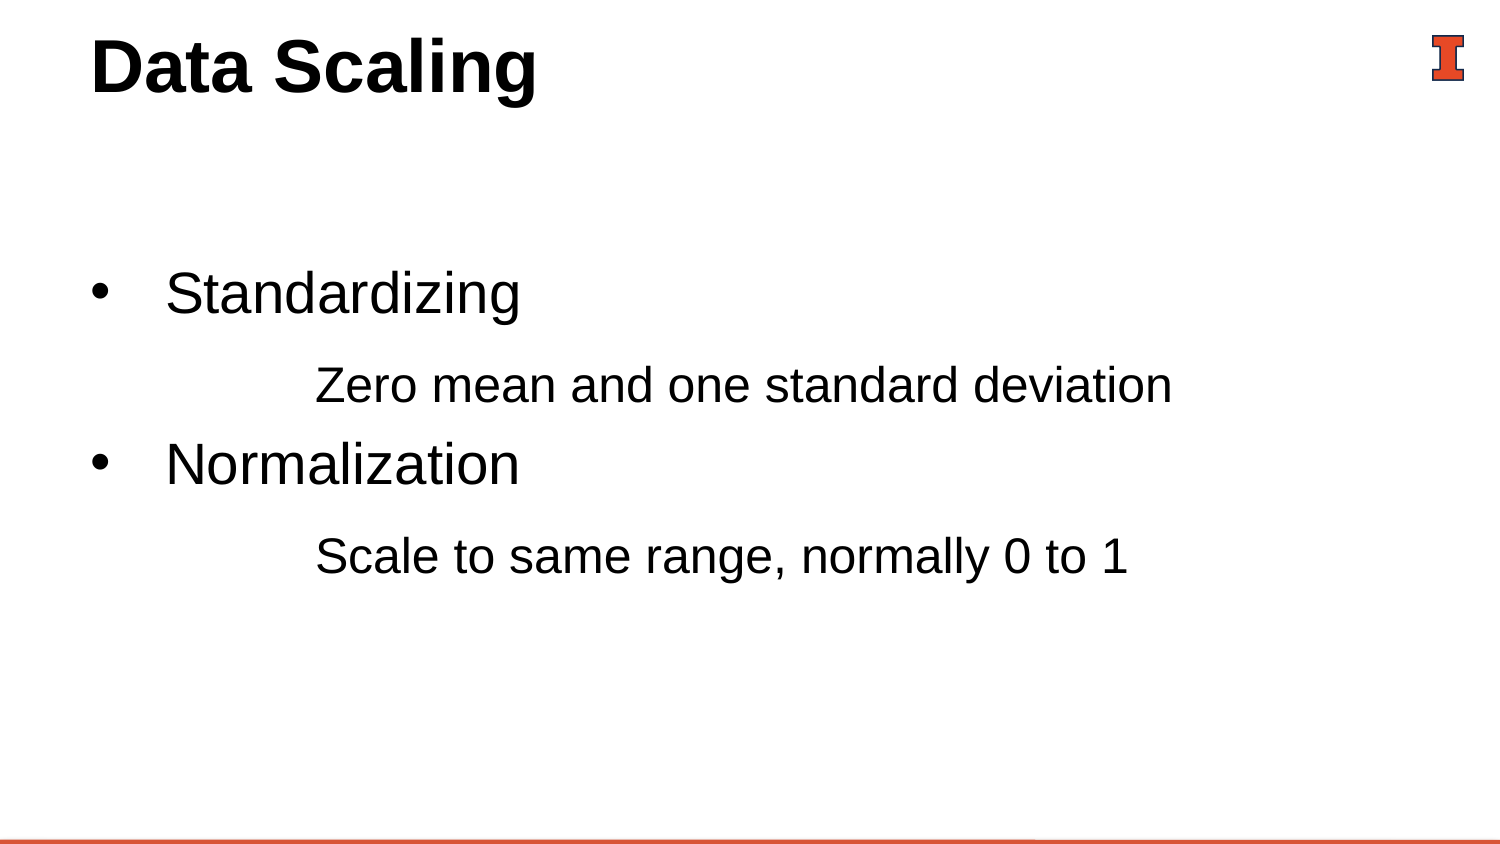

# Data Scaling
Standardizing
	Zero mean and one standard deviation
Normalization
	Scale to same range, normally 0 to 1